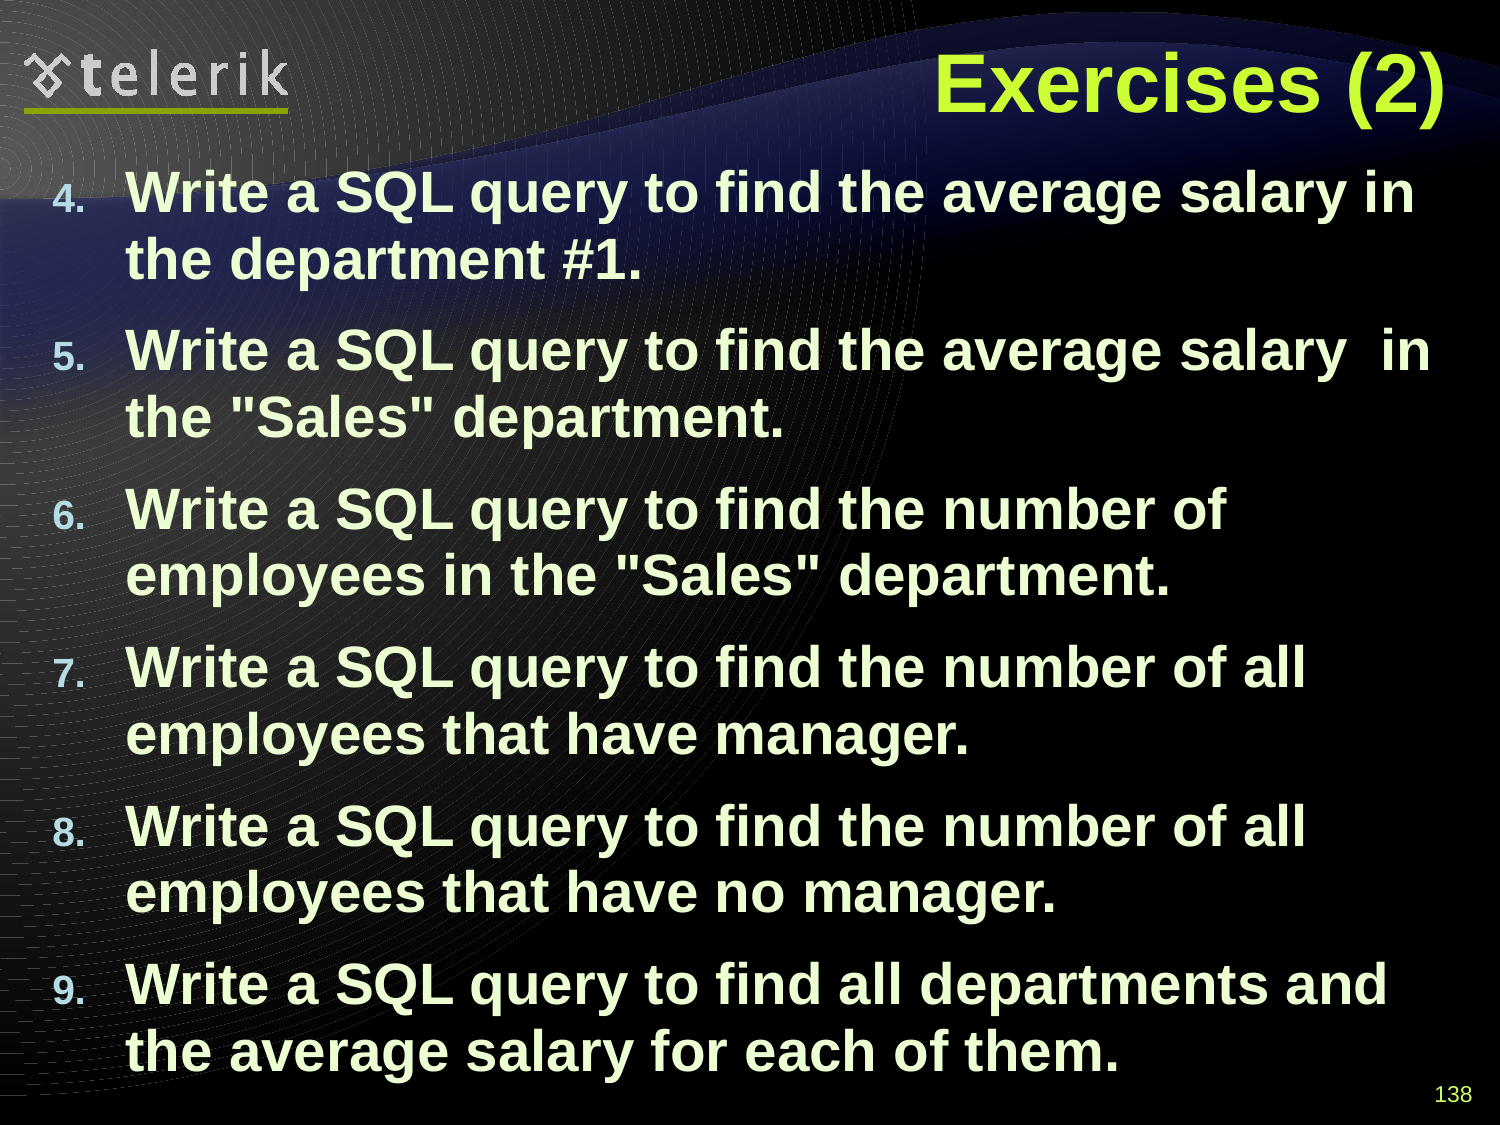

# Exercises (2)
Write a SQL query to find the average salary in the department #1.
Write a SQL query to find the average salary  in the "Sales" department.
Write a SQL query to find the number of employees in the "Sales" department.
Write a SQL query to find the number of all employees that have manager.
Write a SQL query to find the number of all employees that have no manager.
Write a SQL query to find all departments and the average salary for each of them.
138